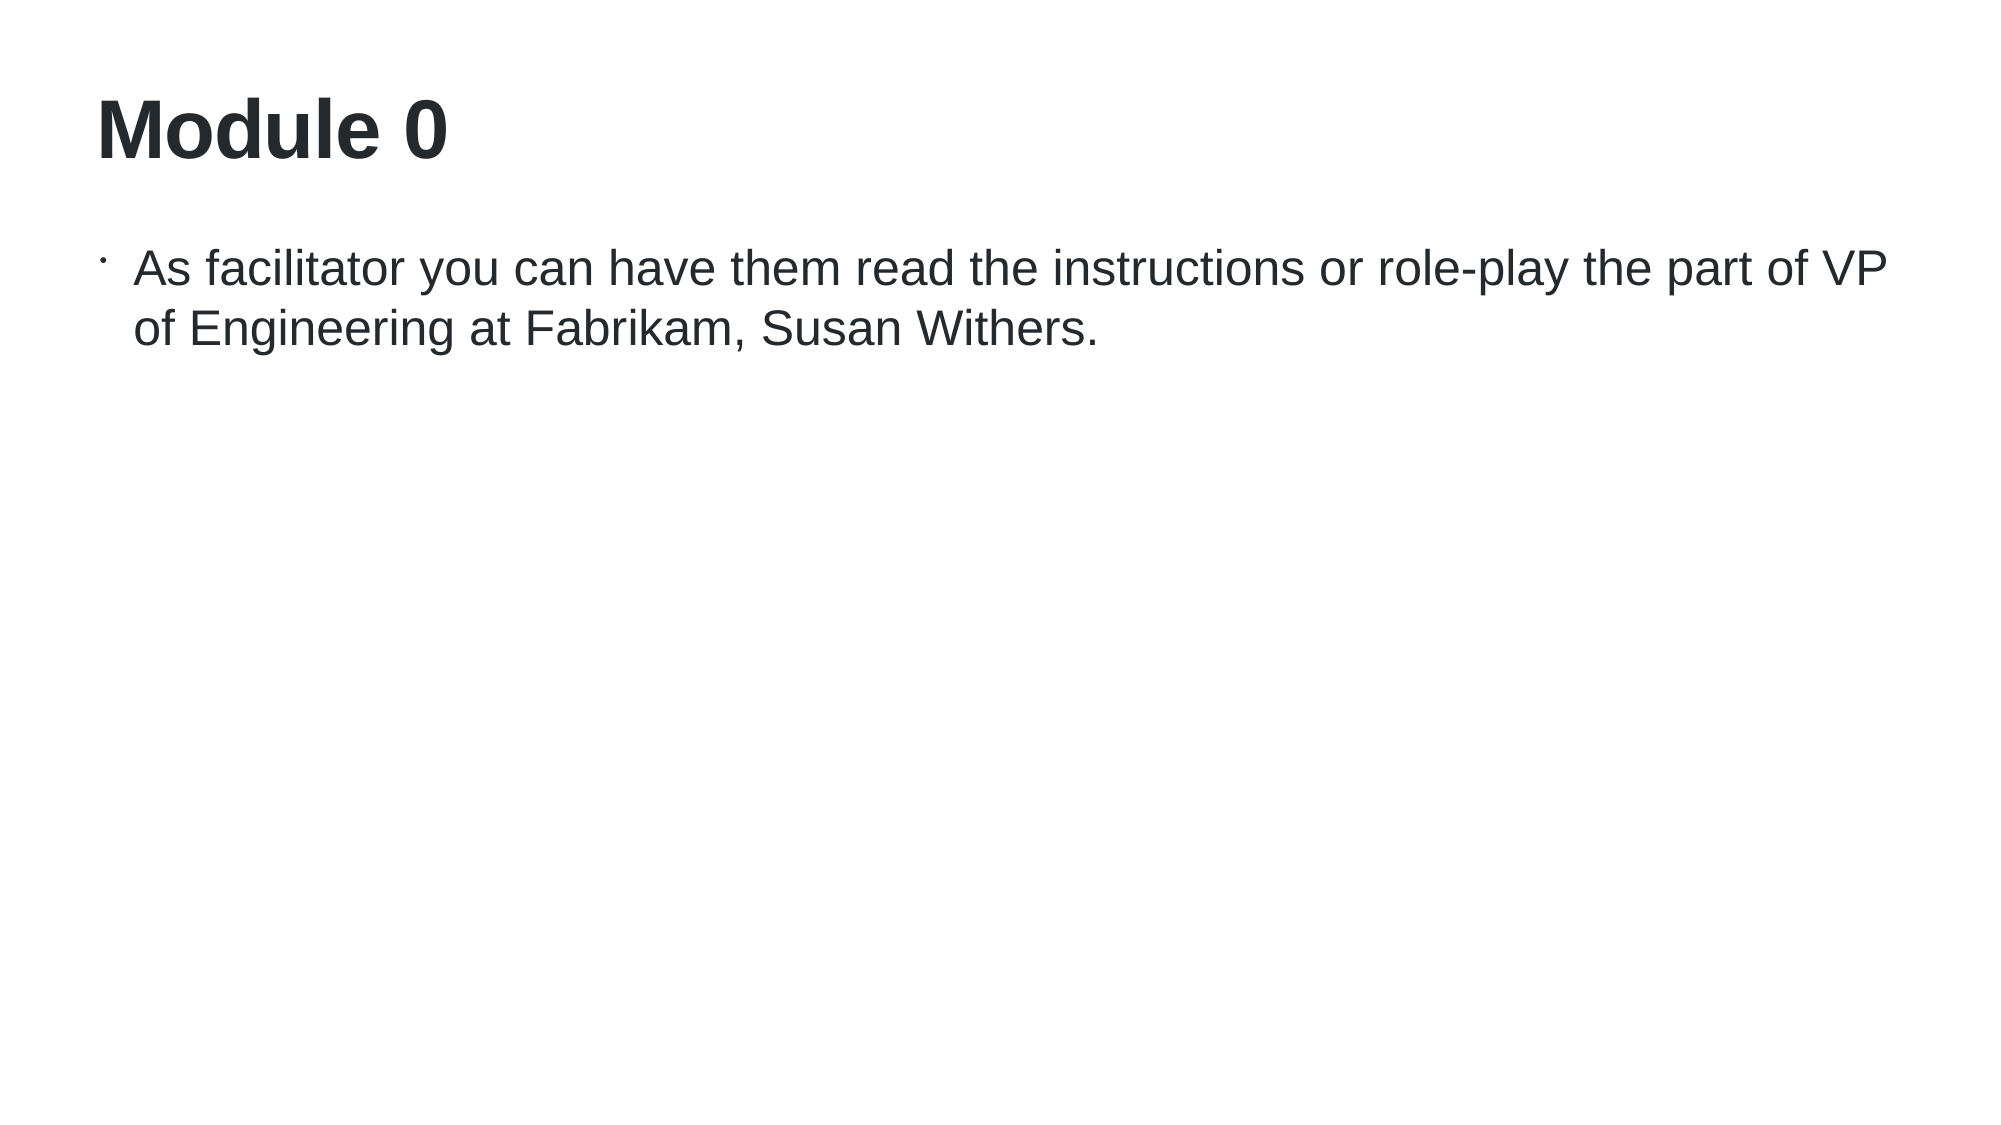

# Module 0
As facilitator you can have them read the instructions or role-play the part of VP of Engineering at Fabrikam, Susan Withers.